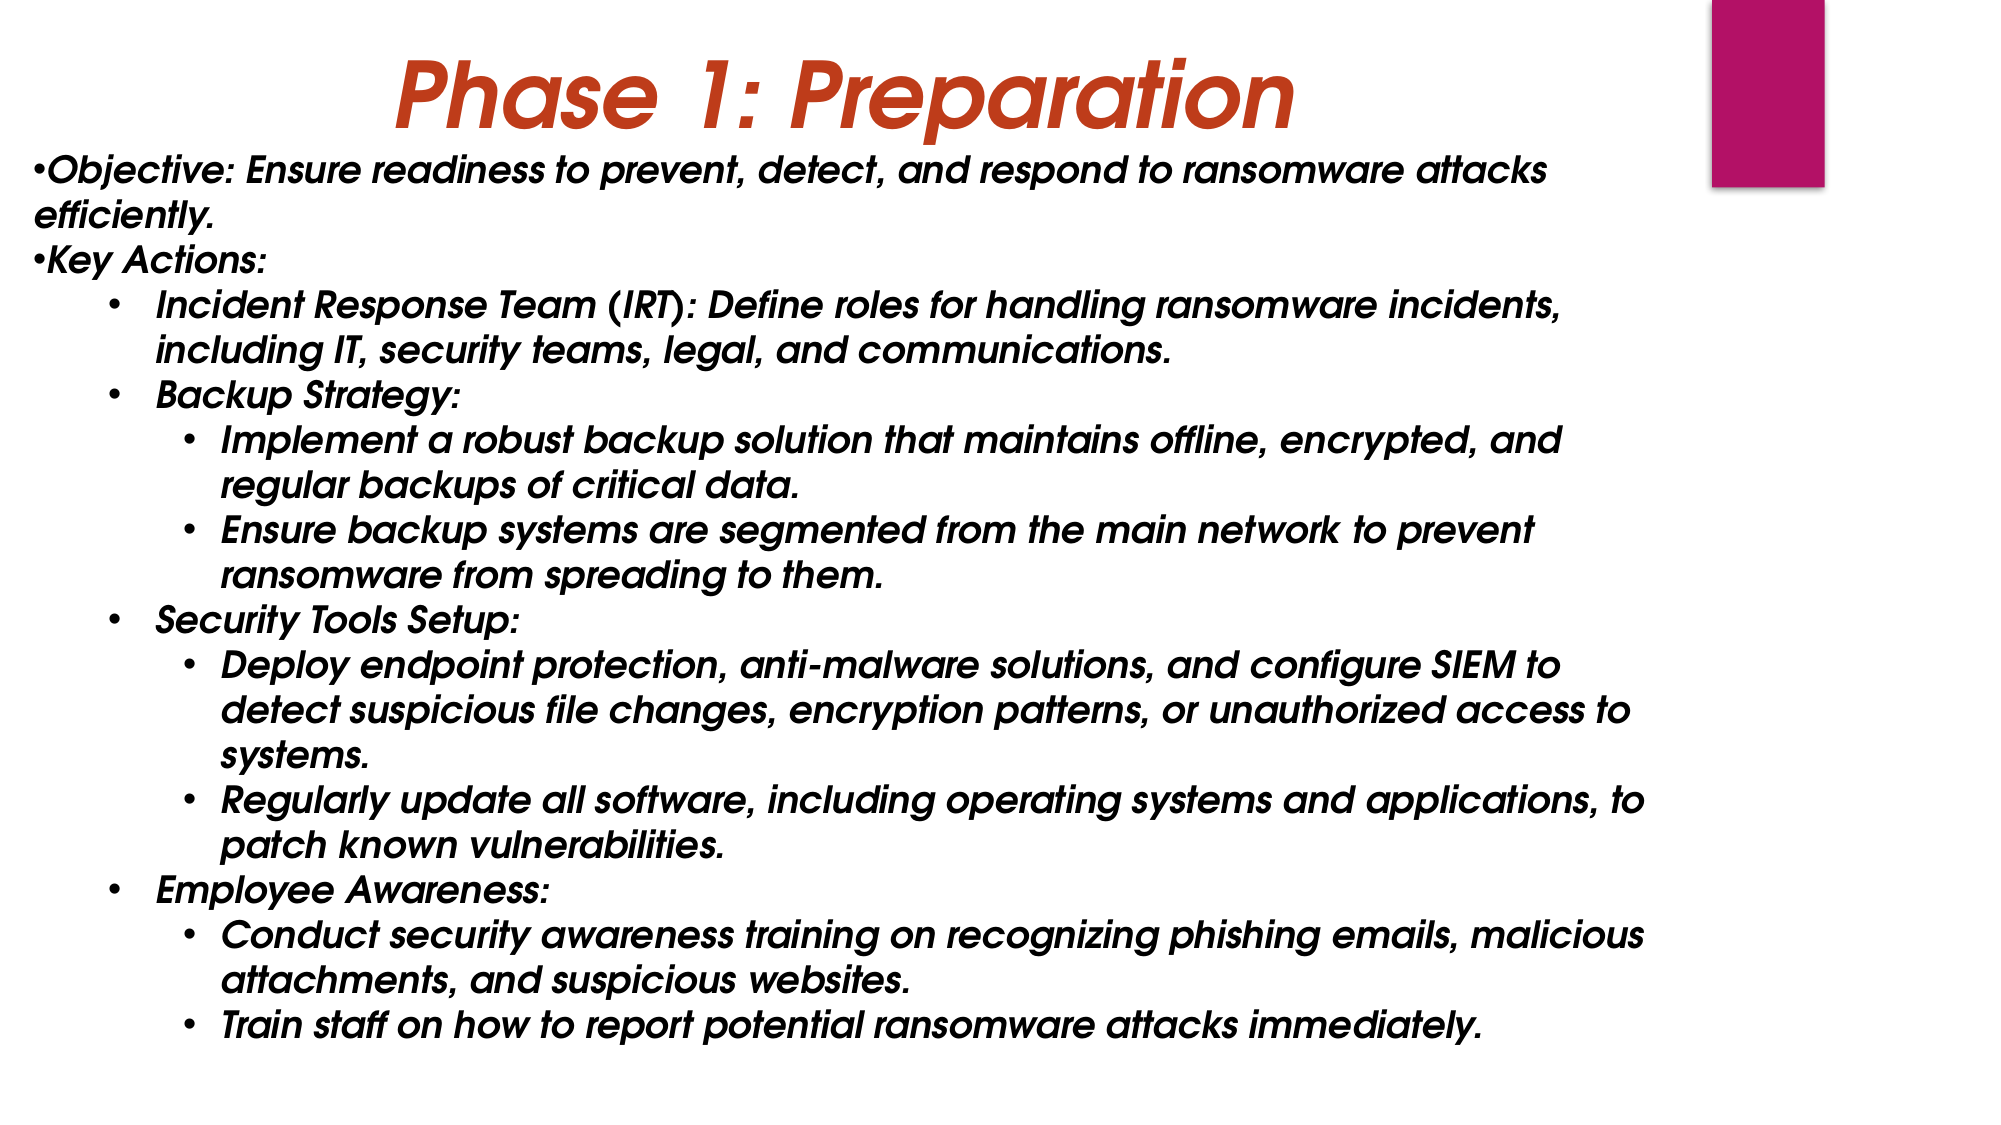

Phase 1: Preparation
Objective: Ensure readiness to prevent, detect, and respond to ransomware attacks efficiently.
Key Actions:
Incident Response Team (IRT): Define roles for handling ransomware incidents, including IT, security teams, legal, and communications.
Backup Strategy:
Implement a robust backup solution that maintains offline, encrypted, and regular backups of critical data.
Ensure backup systems are segmented from the main network to prevent ransomware from spreading to them.
Security Tools Setup:
Deploy endpoint protection, anti-malware solutions, and configure SIEM to detect suspicious file changes, encryption patterns, or unauthorized access to systems.
Regularly update all software, including operating systems and applications, to patch known vulnerabilities.
Employee Awareness:
Conduct security awareness training on recognizing phishing emails, malicious attachments, and suspicious websites.
Train staff on how to report potential ransomware attacks immediately.